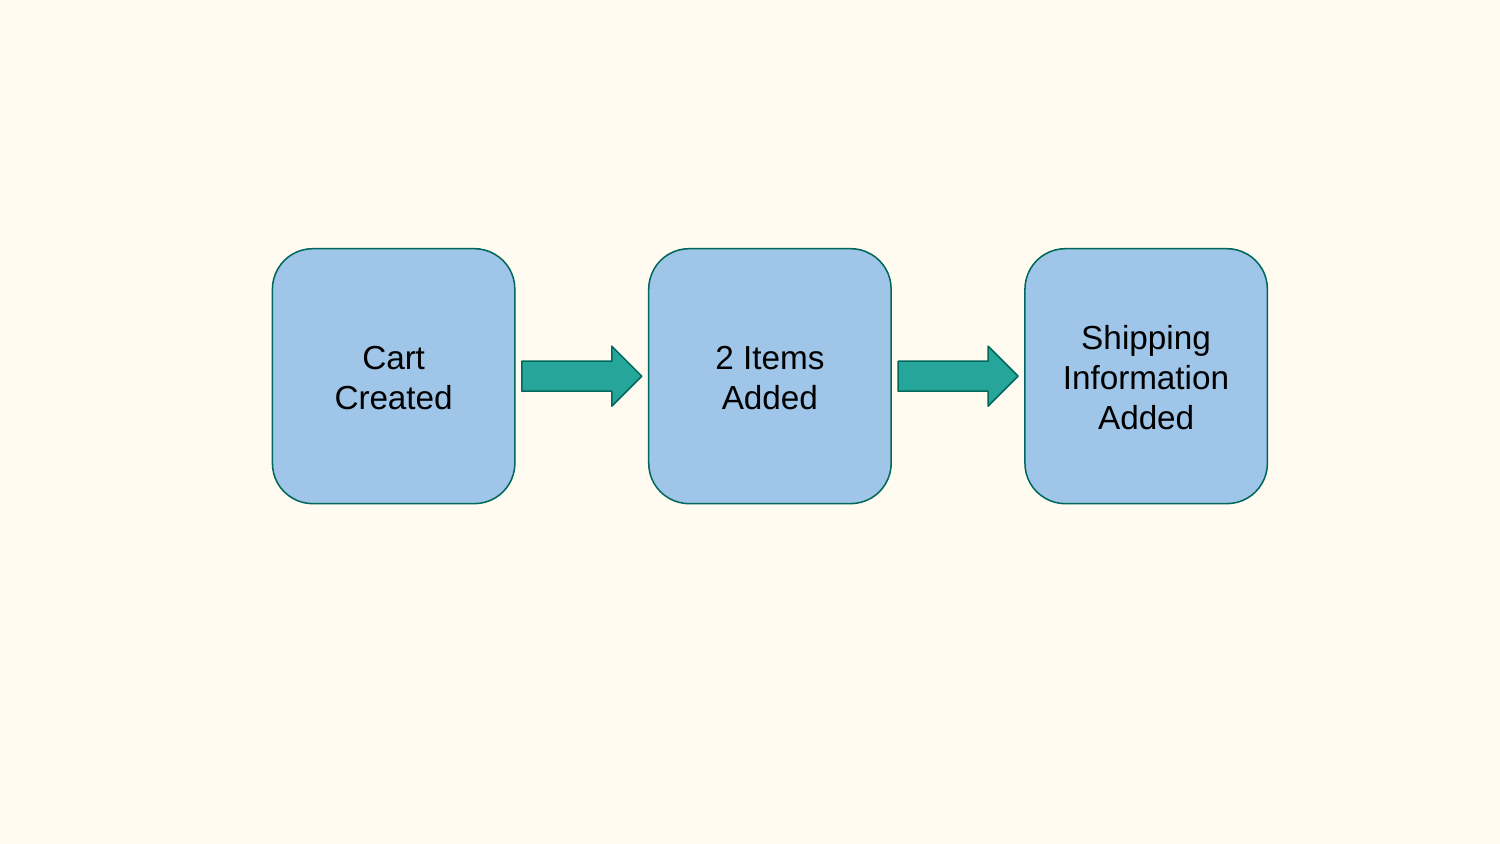

Cart Created
2 Items Added
Shipping Information Added